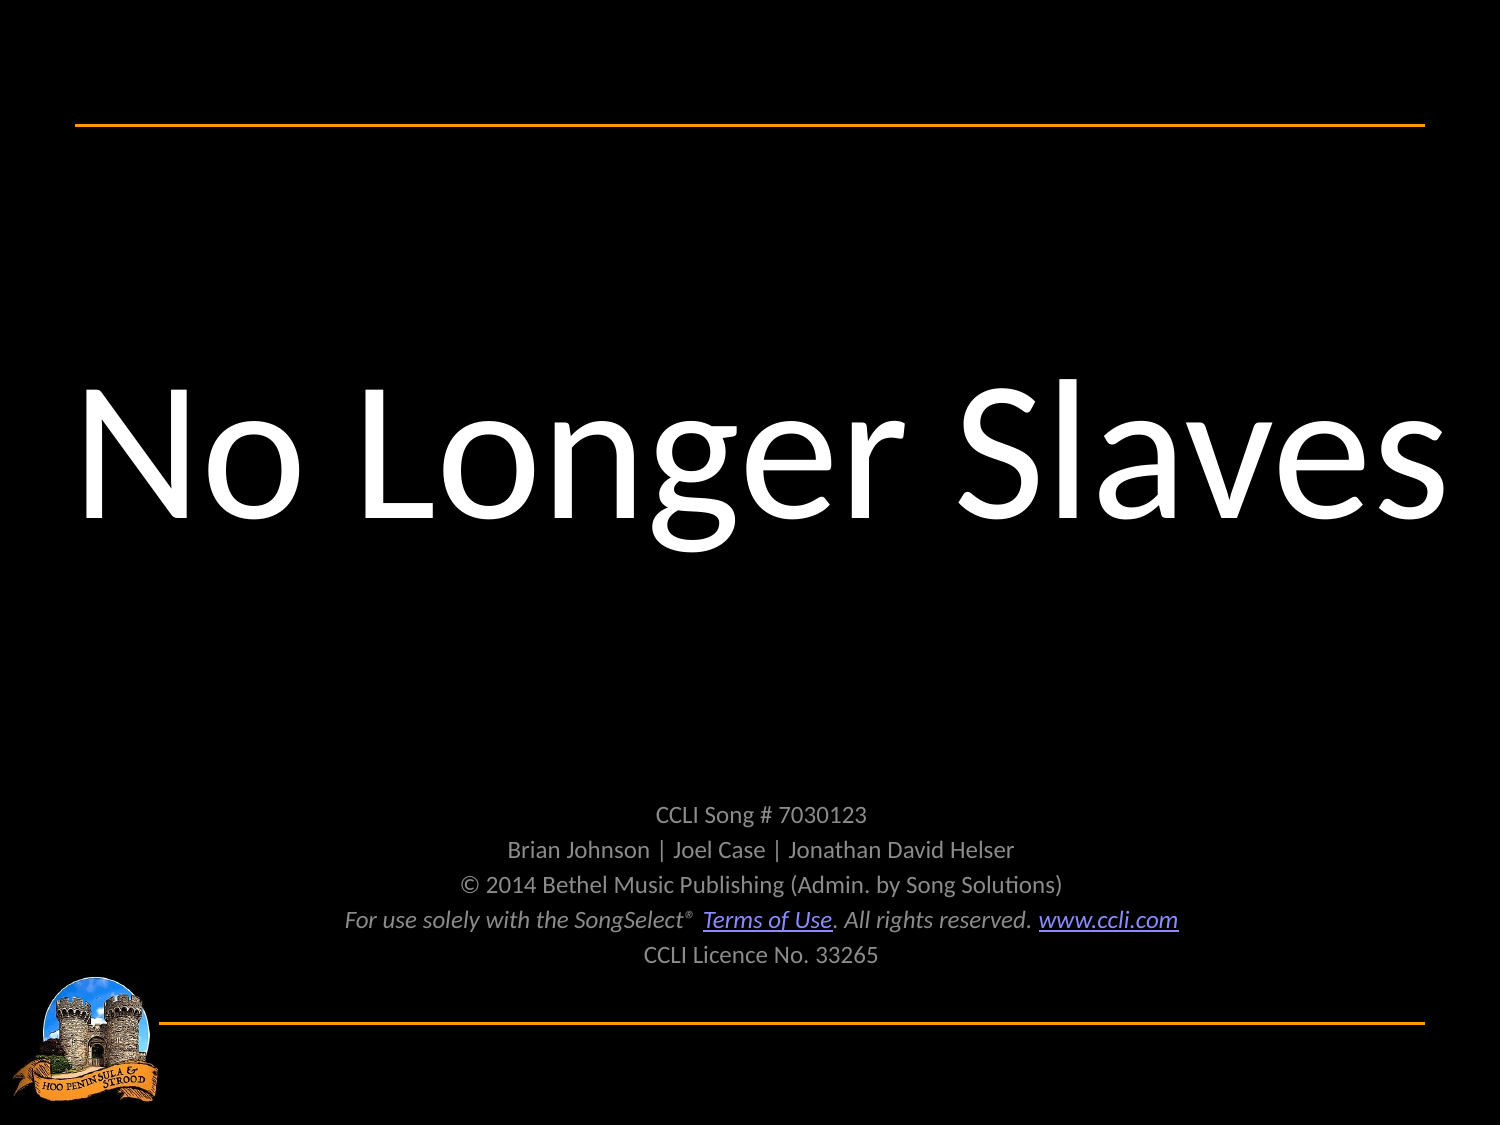

No Longer Slaves
CCLI Song # 7030123
Brian Johnson | Joel Case | Jonathan David Helser
© 2014 Bethel Music Publishing (Admin. by Song Solutions)
For use solely with the SongSelect® Terms of Use. All rights reserved. www.ccli.com
CCLI Licence No. 33265